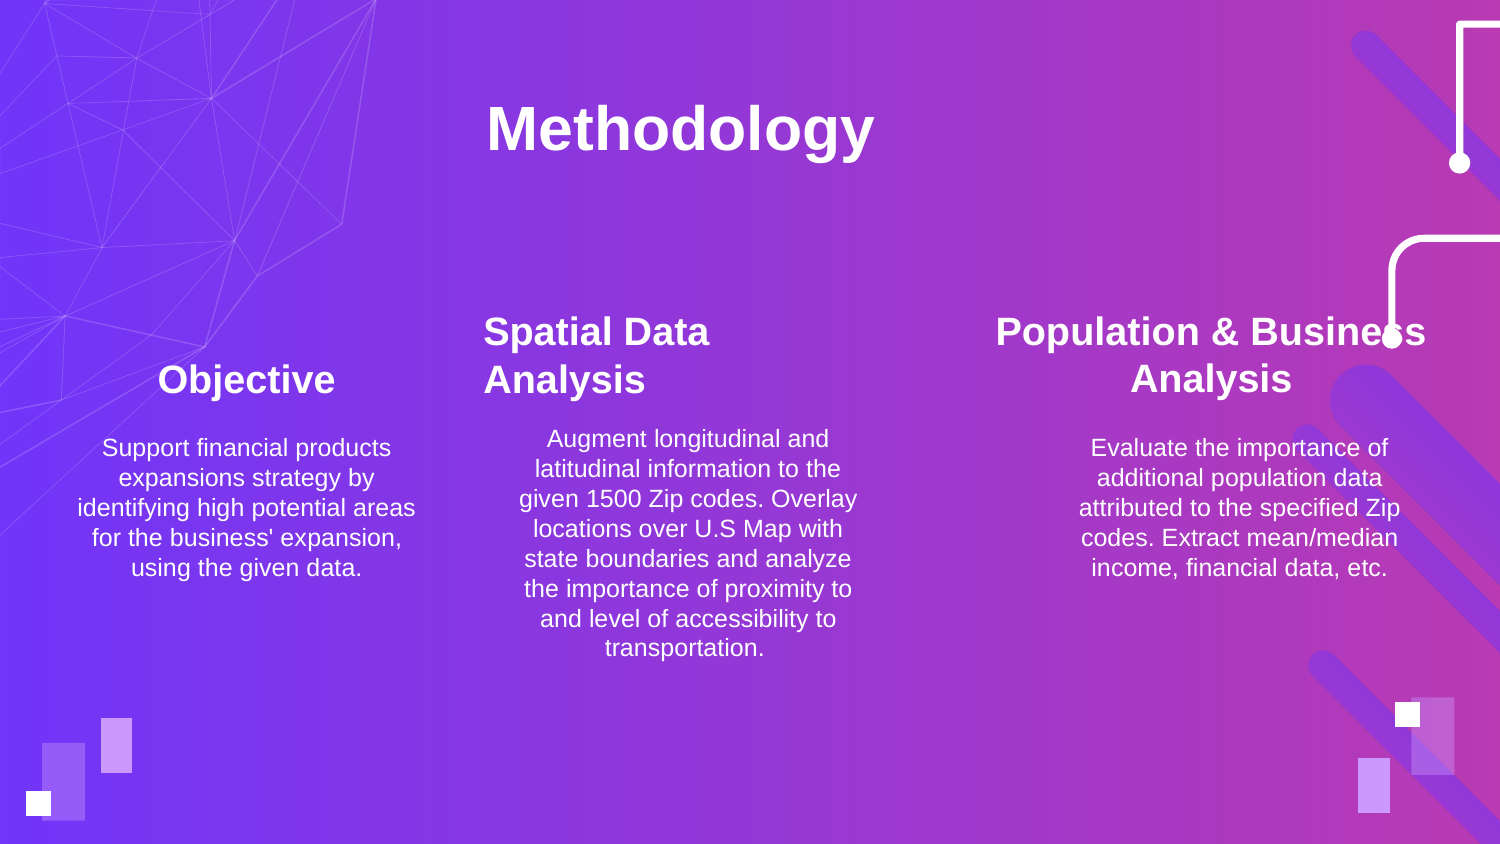

# Methodology
Population & Business Analysis
Objective
Spatial Data Analysis
Augment longitudinal and latitudinal information to the given 1500 Zip codes. Overlay locations over U.S Map with state boundaries and analyze the importance of proximity to and level of accessibility to transportation.
Support financial products expansions strategy by identifying high potential areas for the business' expansion, using the given data.
Evaluate the importance of additional population data attributed to the specified Zip codes. Extract mean/median income, financial data, etc.